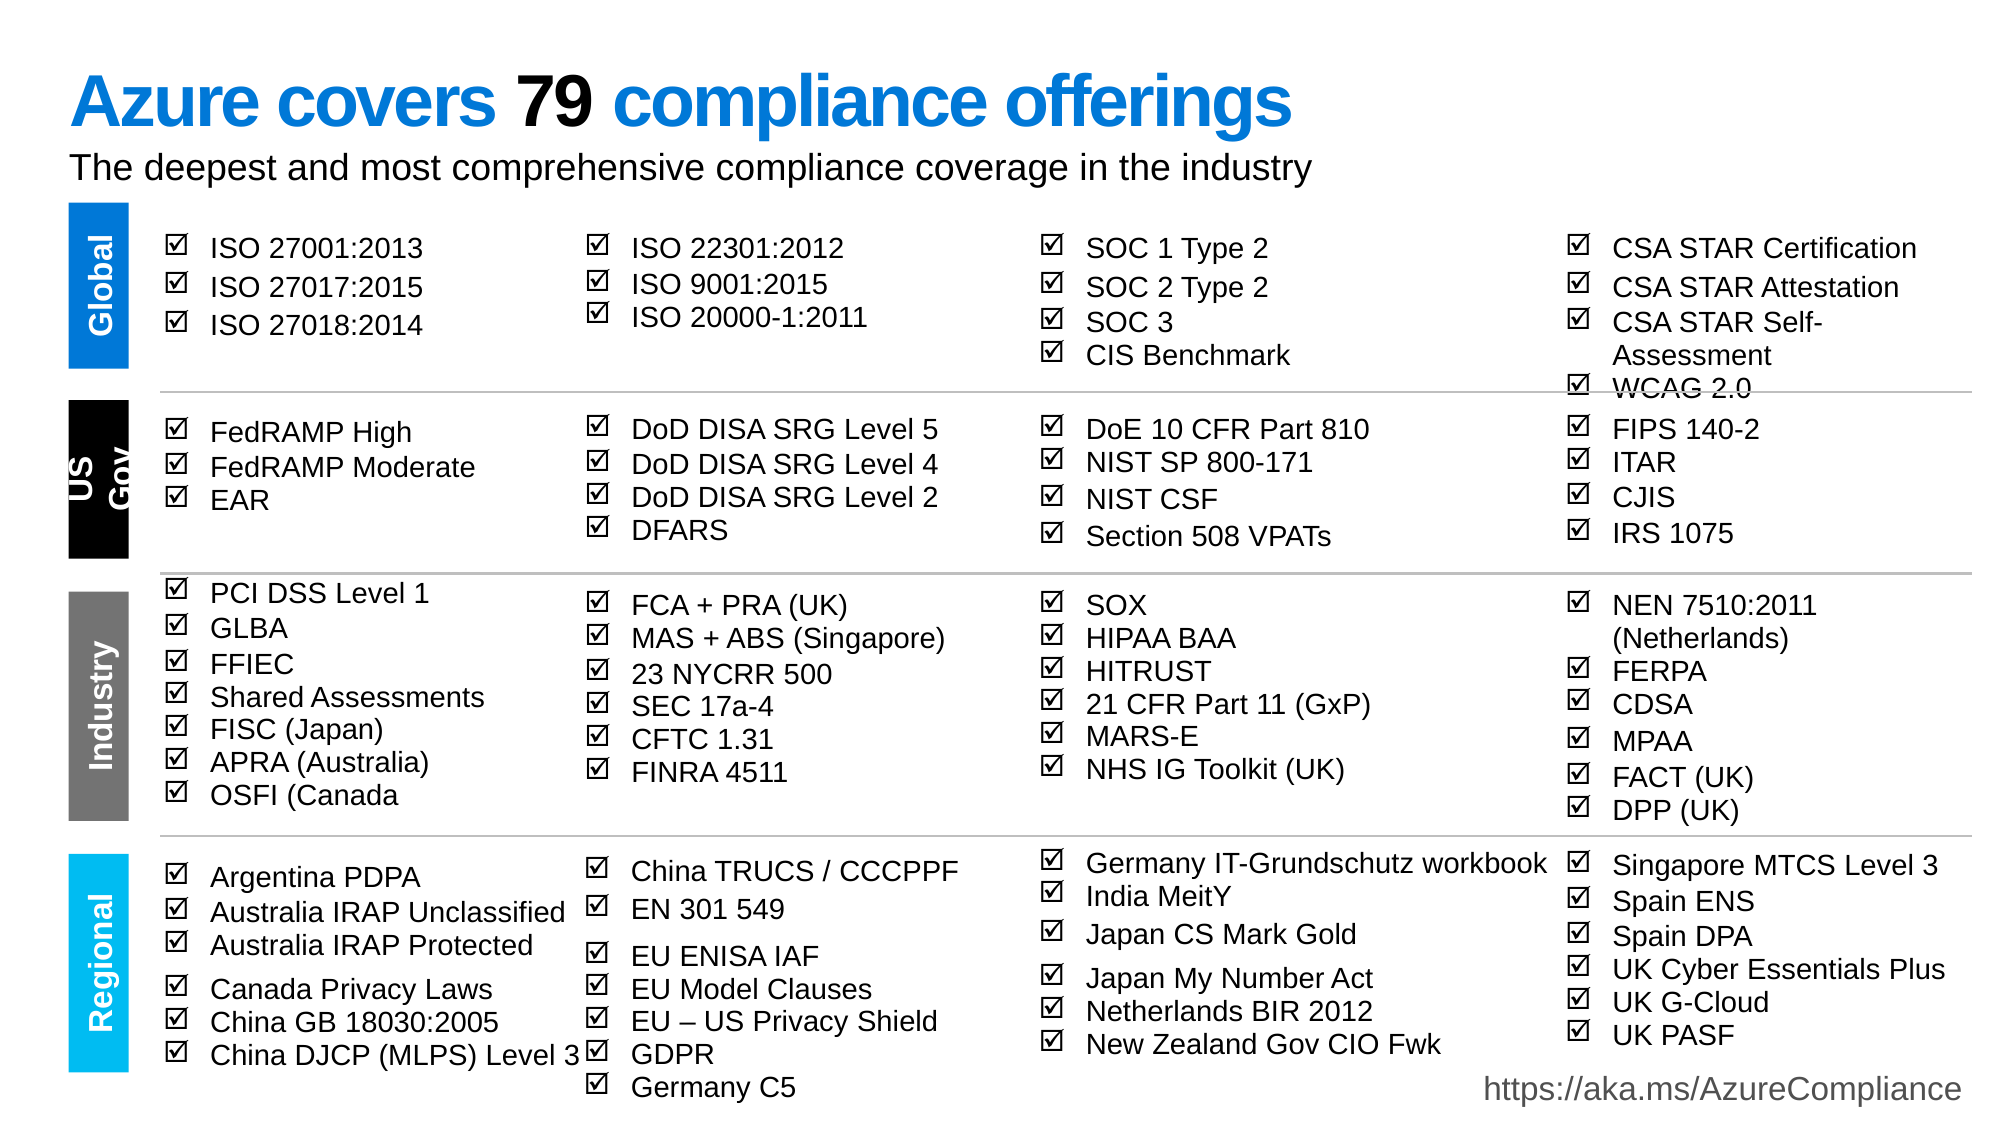

# Azure covers 79 compliance offerings

The deepest and most comprehensive compliance coverage in the industry
Global

| ISO 27001:2013 |
| --- |
| ISO 27017:2015 |
| ISO 27018:2014 |
| ISO 22301:2012 |
| --- |
| ISO 9001:2015 ISO 20000-1:2011 |
|  |
| SOC 1 Type 2 |
| --- |
| SOC 2 Type 2 |
| SOC 3 CIS Benchmark |
| CSA STAR Certification |
| --- |
| CSA STAR Attestation |
| CSA STAR Self-Assessment WCAG 2.0 |
US Gov
| DoE 10 CFR Part 810 NIST SP 800-171 |
| --- |
| NIST CSF |
| Section 508 VPATs |
| FedRAMP High |
| --- |
| FedRAMP Moderate EAR |
|  |
|  |
| DoD DISA SRG Level 5 |
| --- |
| DoD DISA SRG Level 4 DoD DISA SRG Level 2 DFARS |
| FIPS 140-2 ITAR |
| --- |
| CJIS |
| IRS 1075 |
| PCI DSS Level 1 |
| --- |
| GLBA |
| FFIEC Shared Assessments FISC (Japan) APRA (Australia) OSFI (Canada |
| FCA + PRA (UK) MAS + ABS (Singapore) |
| --- |
| 23 NYCRR 500 SEC 17a-4 CFTC 1.31 FINRA 4511 |
| SOX HIPAA BAA HITRUST 21 CFR Part 11 (GxP) MARS-E NHS IG Toolkit (UK) |
| --- |
| NEN 7510:2011 (Netherlands) FERPA CDSA |
| --- |
| MPAA |
| FACT (UK) DPP (UK) |
Industry
| Germany IT-Grundschutz workbook India MeitY |
| --- |
| Japan CS Mark Gold |
| Japan My Number Act Netherlands BIR 2012 New Zealand Gov CIO Fwk |
| Singapore MTCS Level 3 |
| --- |
| Spain ENS |
| Spain DPA UK Cyber Essentials Plus UK G-Cloud UK PASF |
| China TRUCS / CCCPPF |
| --- |
| EN 301 549 |
| EU ENISA IAF EU Model Clauses EU – US Privacy Shield GDPR Germany C5 |
Regional
| Argentina PDPA |
| --- |
| Australia IRAP Unclassified Australia IRAP Protected |
| Canada Privacy Laws China GB 18030:2005 China DJCP (MLPS) Level 3 |
https://aka.ms/AzureCompliance